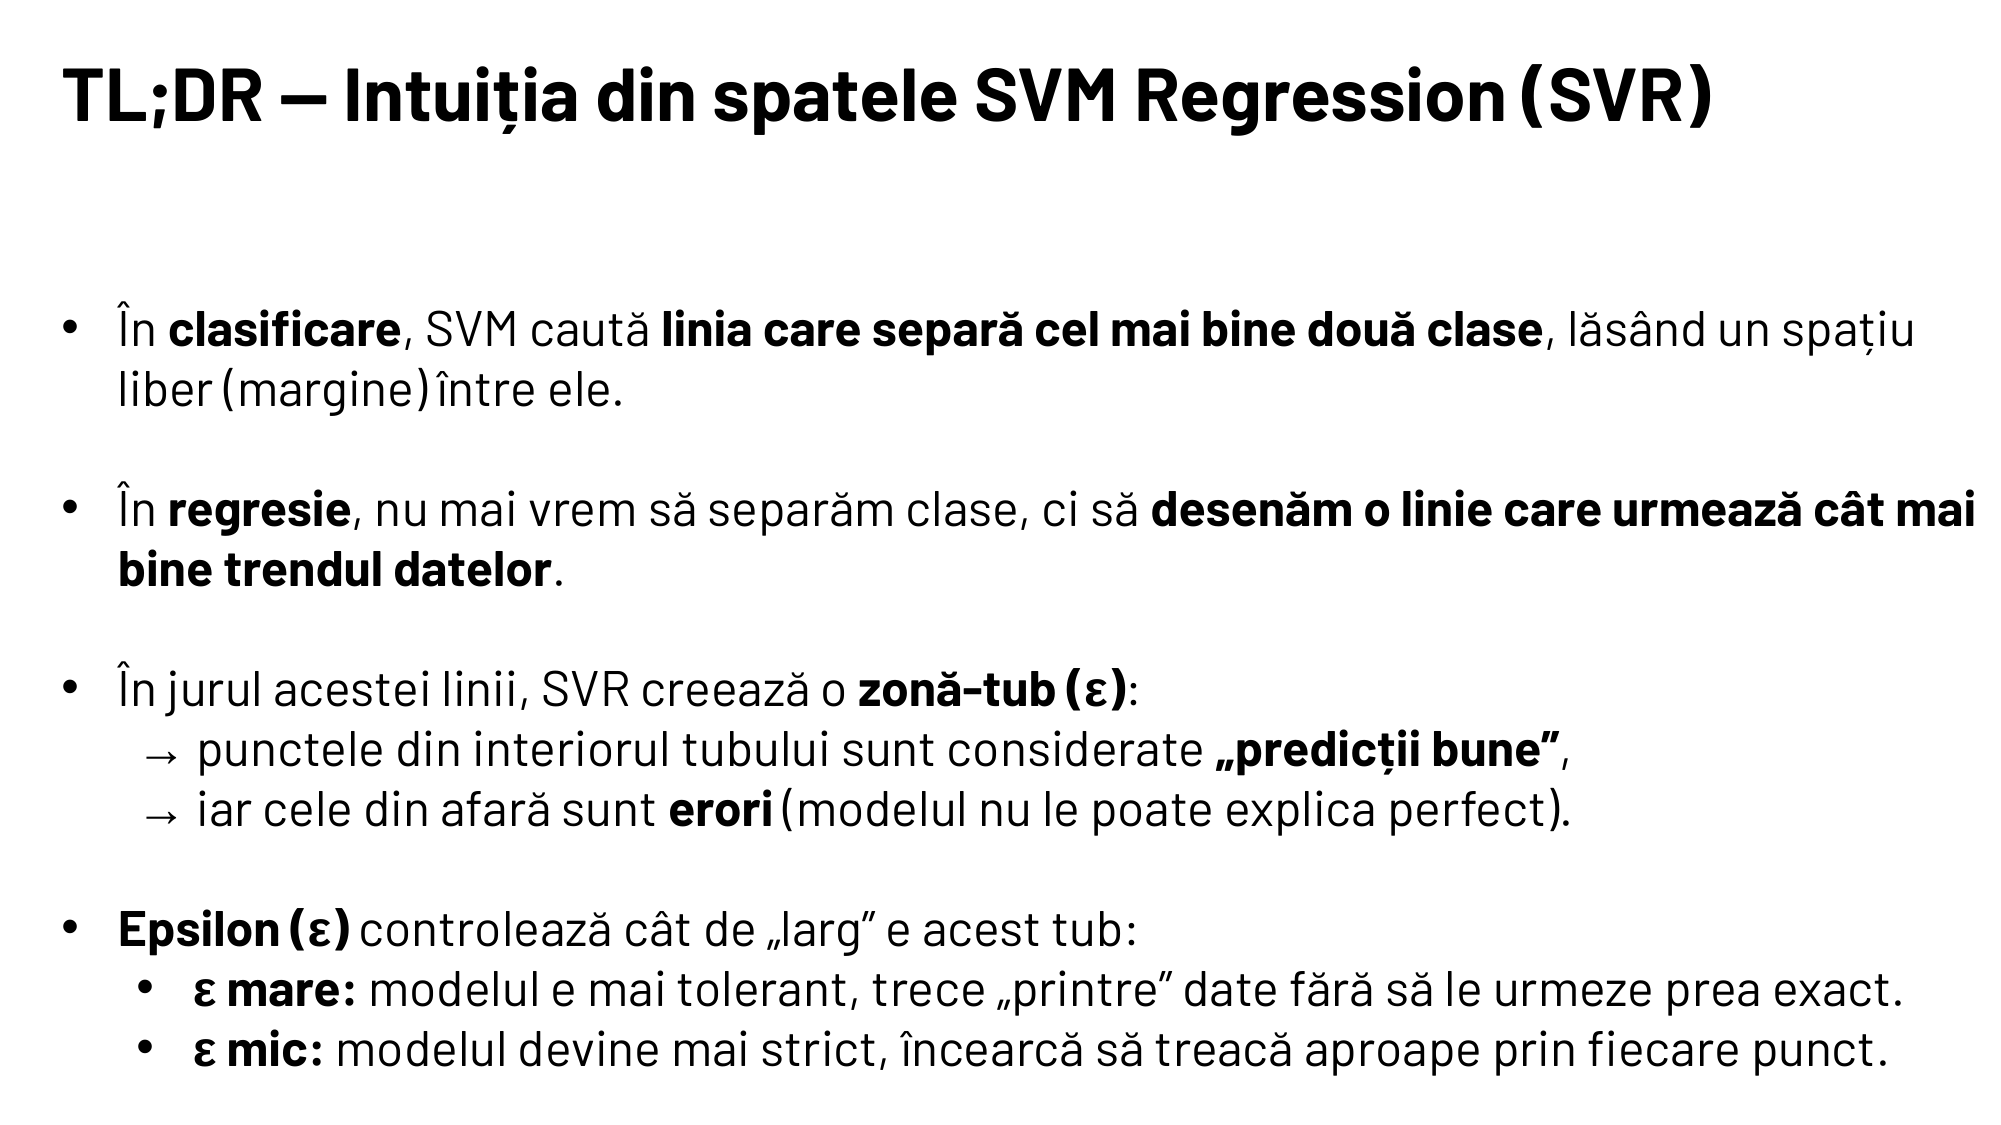

TL;DR — Intuiția din spatele SVM Regression (SVR)

În clasificare, SVM caută linia care separă cel mai bine două clase, lăsând un spațiu liber (margine) între ele.

În regresie, nu mai vrem să separăm clase, ci să desenăm o linie care urmează cât mai bine trendul datelor.

În jurul acestei linii, SVR creează o zonă-tub (ε):
→ punctele din interiorul tubului sunt considerate „predicții bune”,
→ iar cele din afară sunt erori (modelul nu le poate explica perfect).

Epsilon (ε) controlează cât de „larg” e acest tub:
ε mare: modelul e mai tolerant, trece „printre” date fără să le urmeze prea exact.
ε mic: modelul devine mai strict, încearcă să treacă aproape prin fiecare punct.